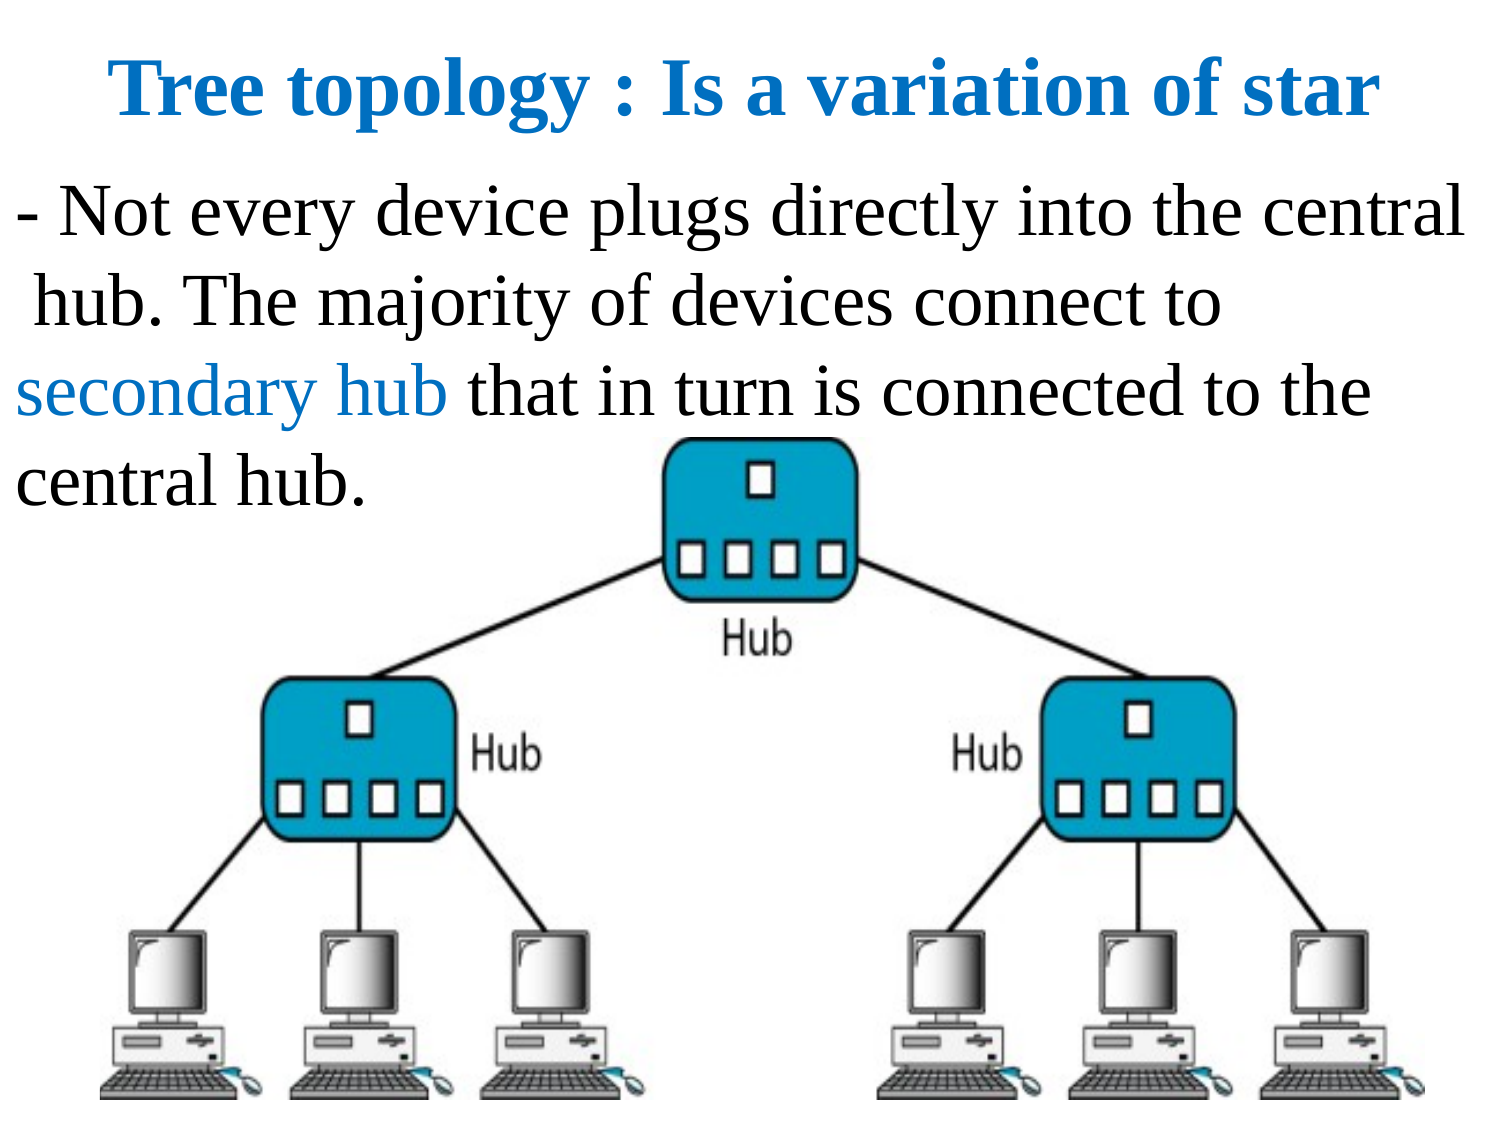

# Tree topology : Is a variation of star
- Not every device plugs directly into the central  hub. The majority of devices connect to  secondary hub that in turn is connected to the  central hub.